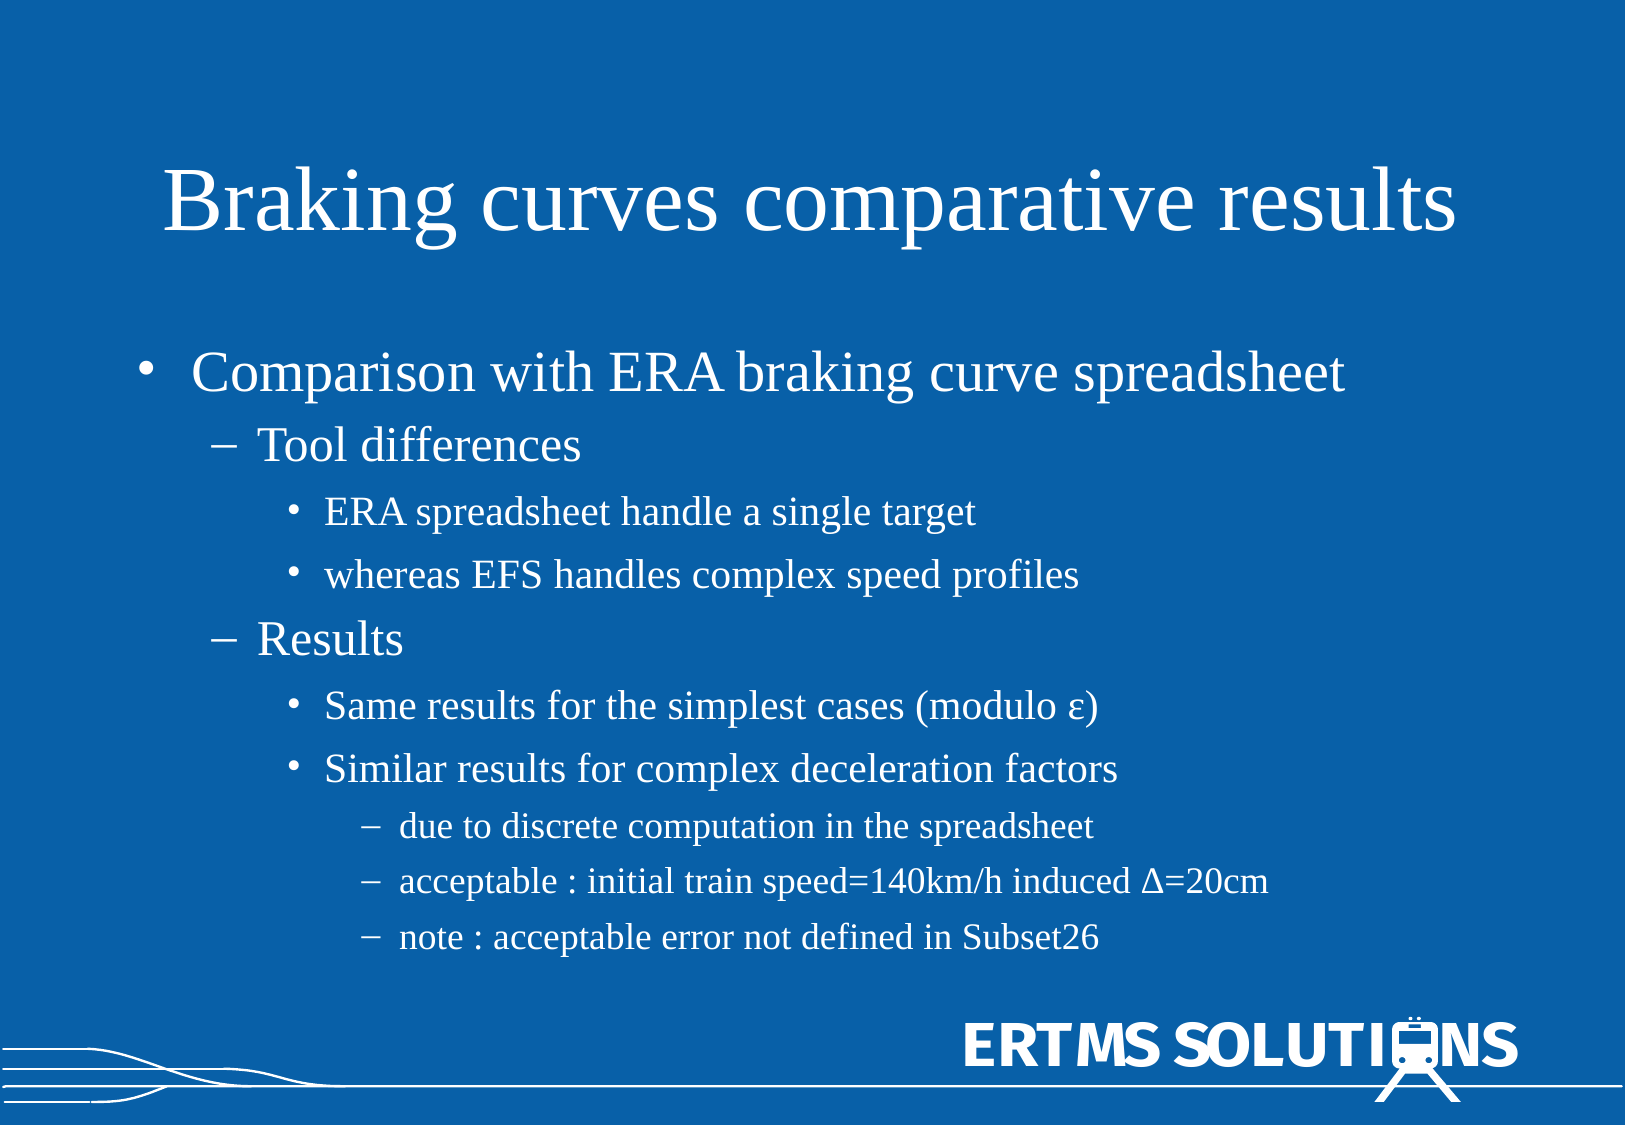

# Braking curves comparative results
Comparison with ERA braking curve spreadsheet
Tool differences
ERA spreadsheet handle a single target
whereas EFS handles complex speed profiles
Results
Same results for the simplest cases (modulo ɛ)
Similar results for complex deceleration factors
due to discrete computation in the spreadsheet
acceptable : initial train speed=140km/h induced Δ=20cm
note : acceptable error not defined in Subset26